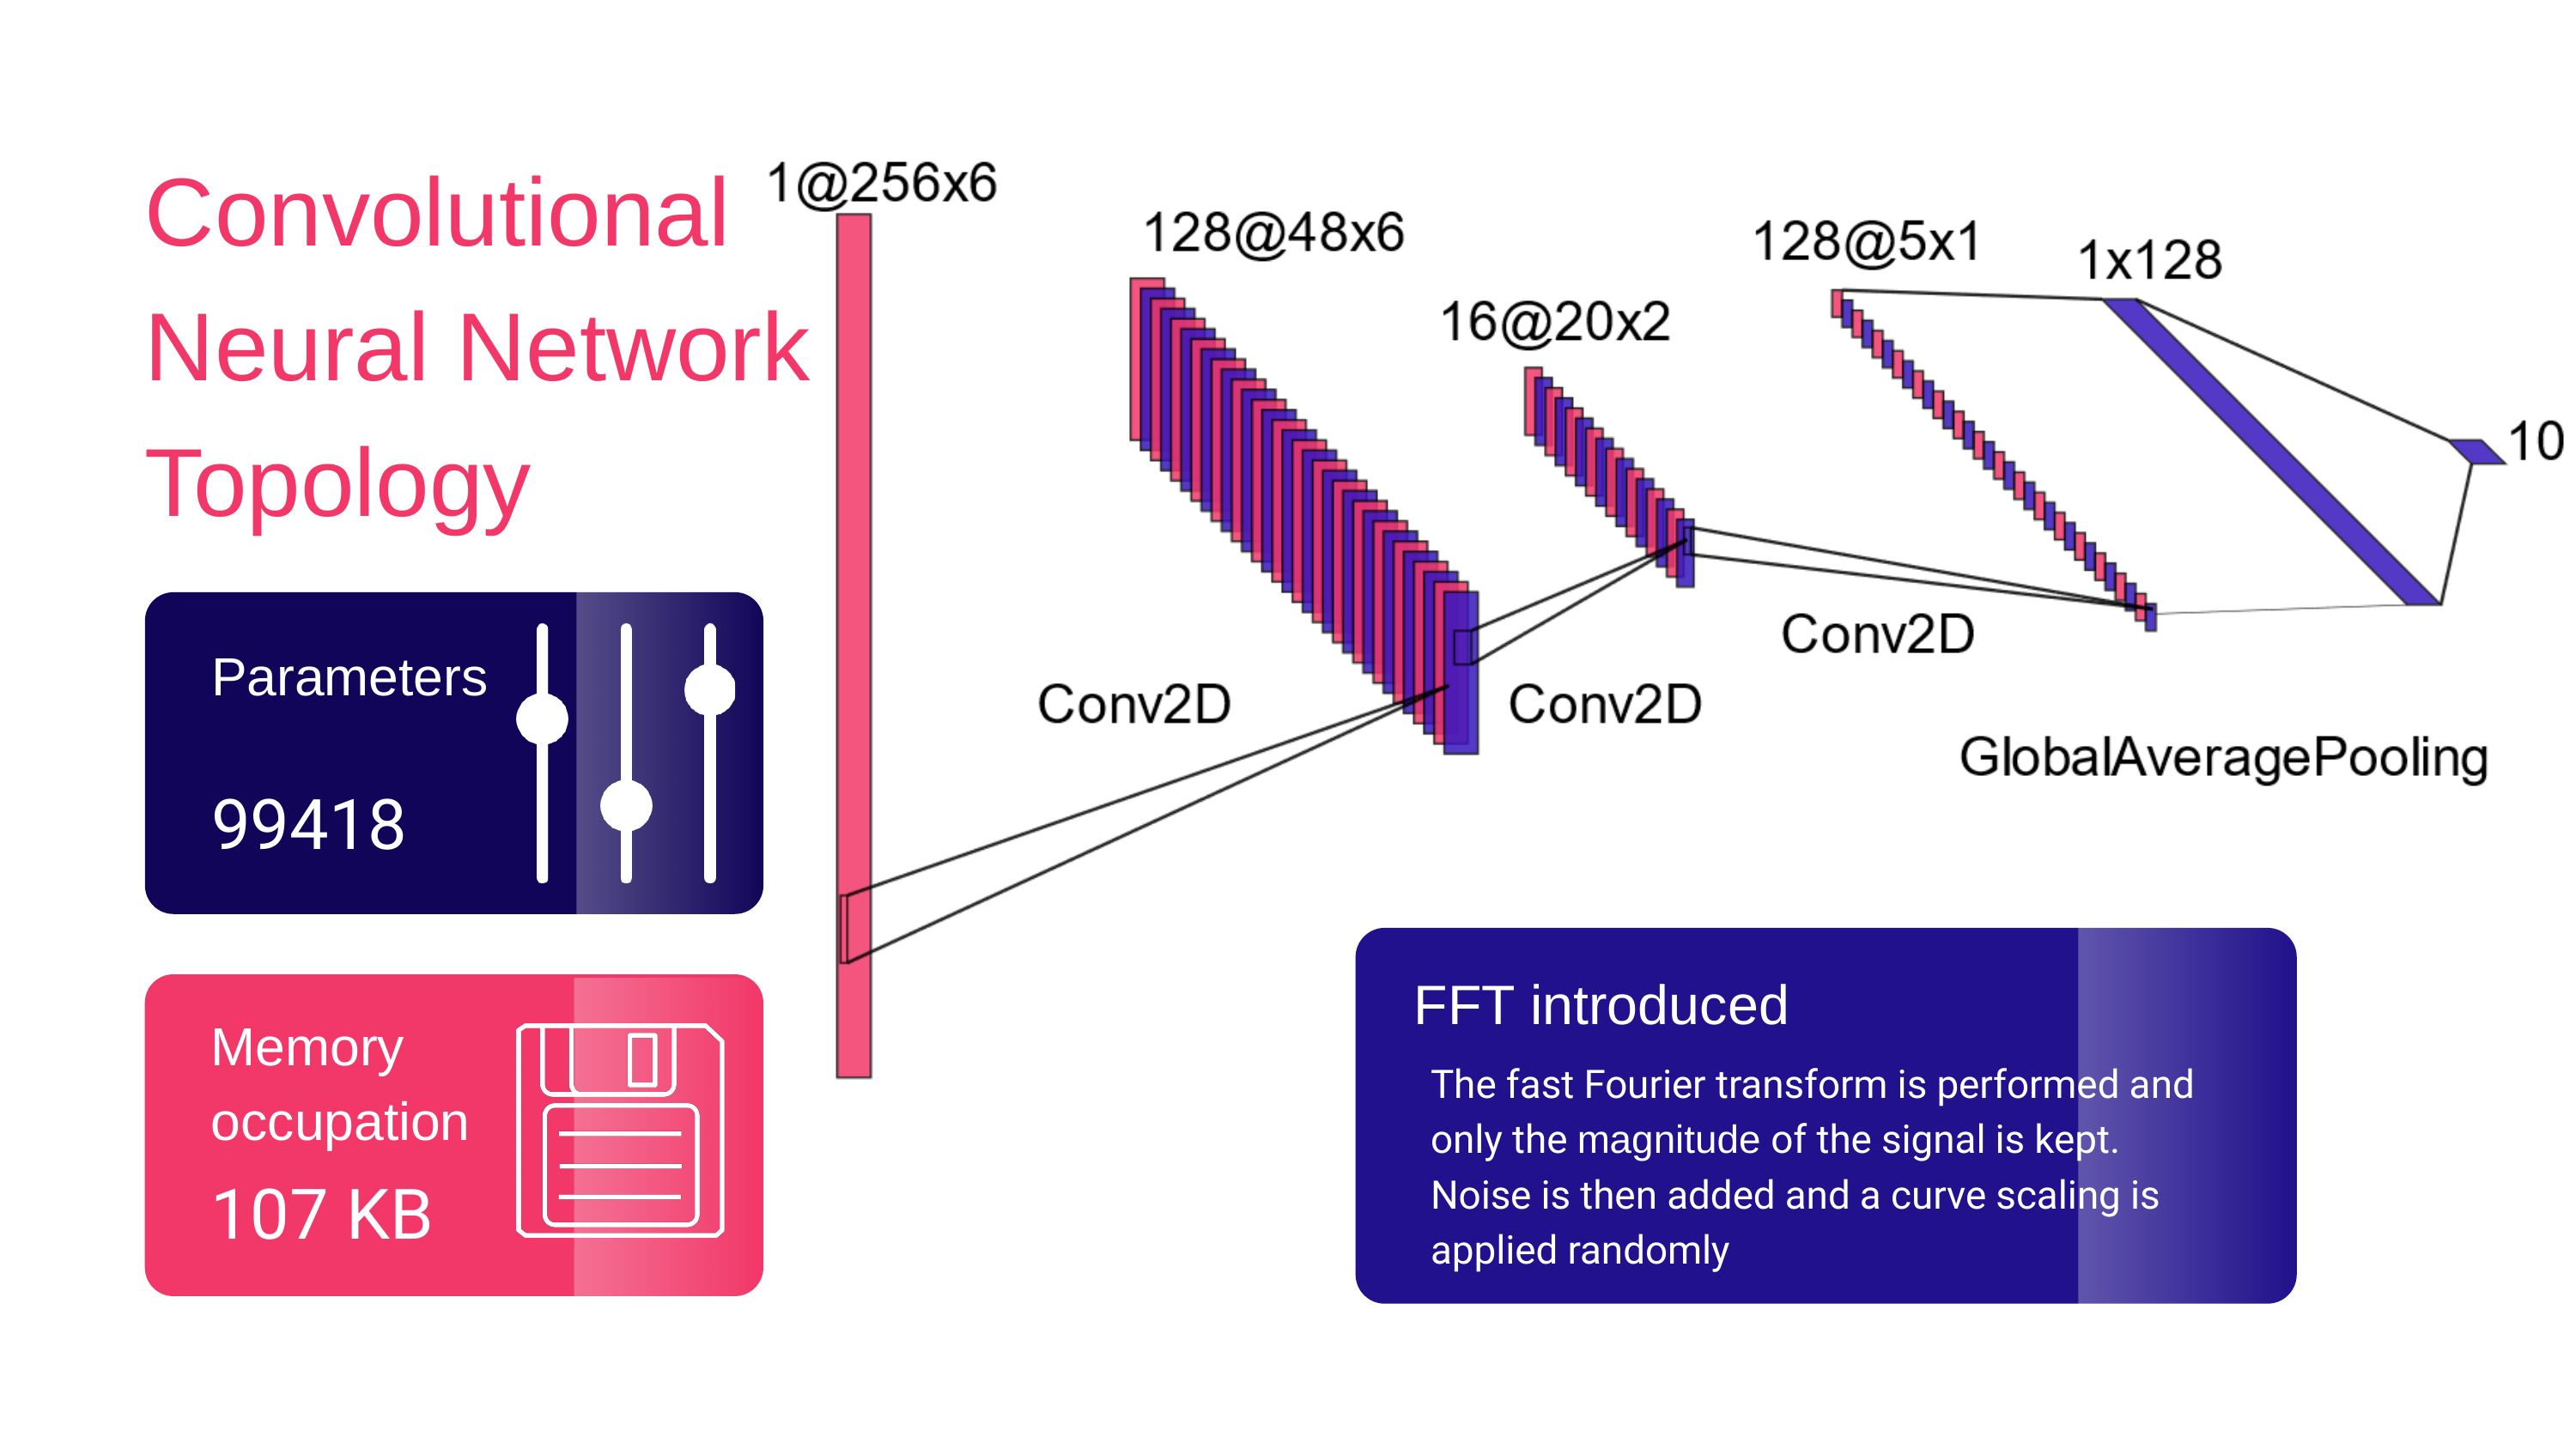

Convolutional Neural Network Topology

Parameters
99418

FFT introduced

Memory occupation

The fast Fourier transform is performed and only the magnitude of the signal is kept.
Noise is then added and a curve scaling is applied randomly
107 KB